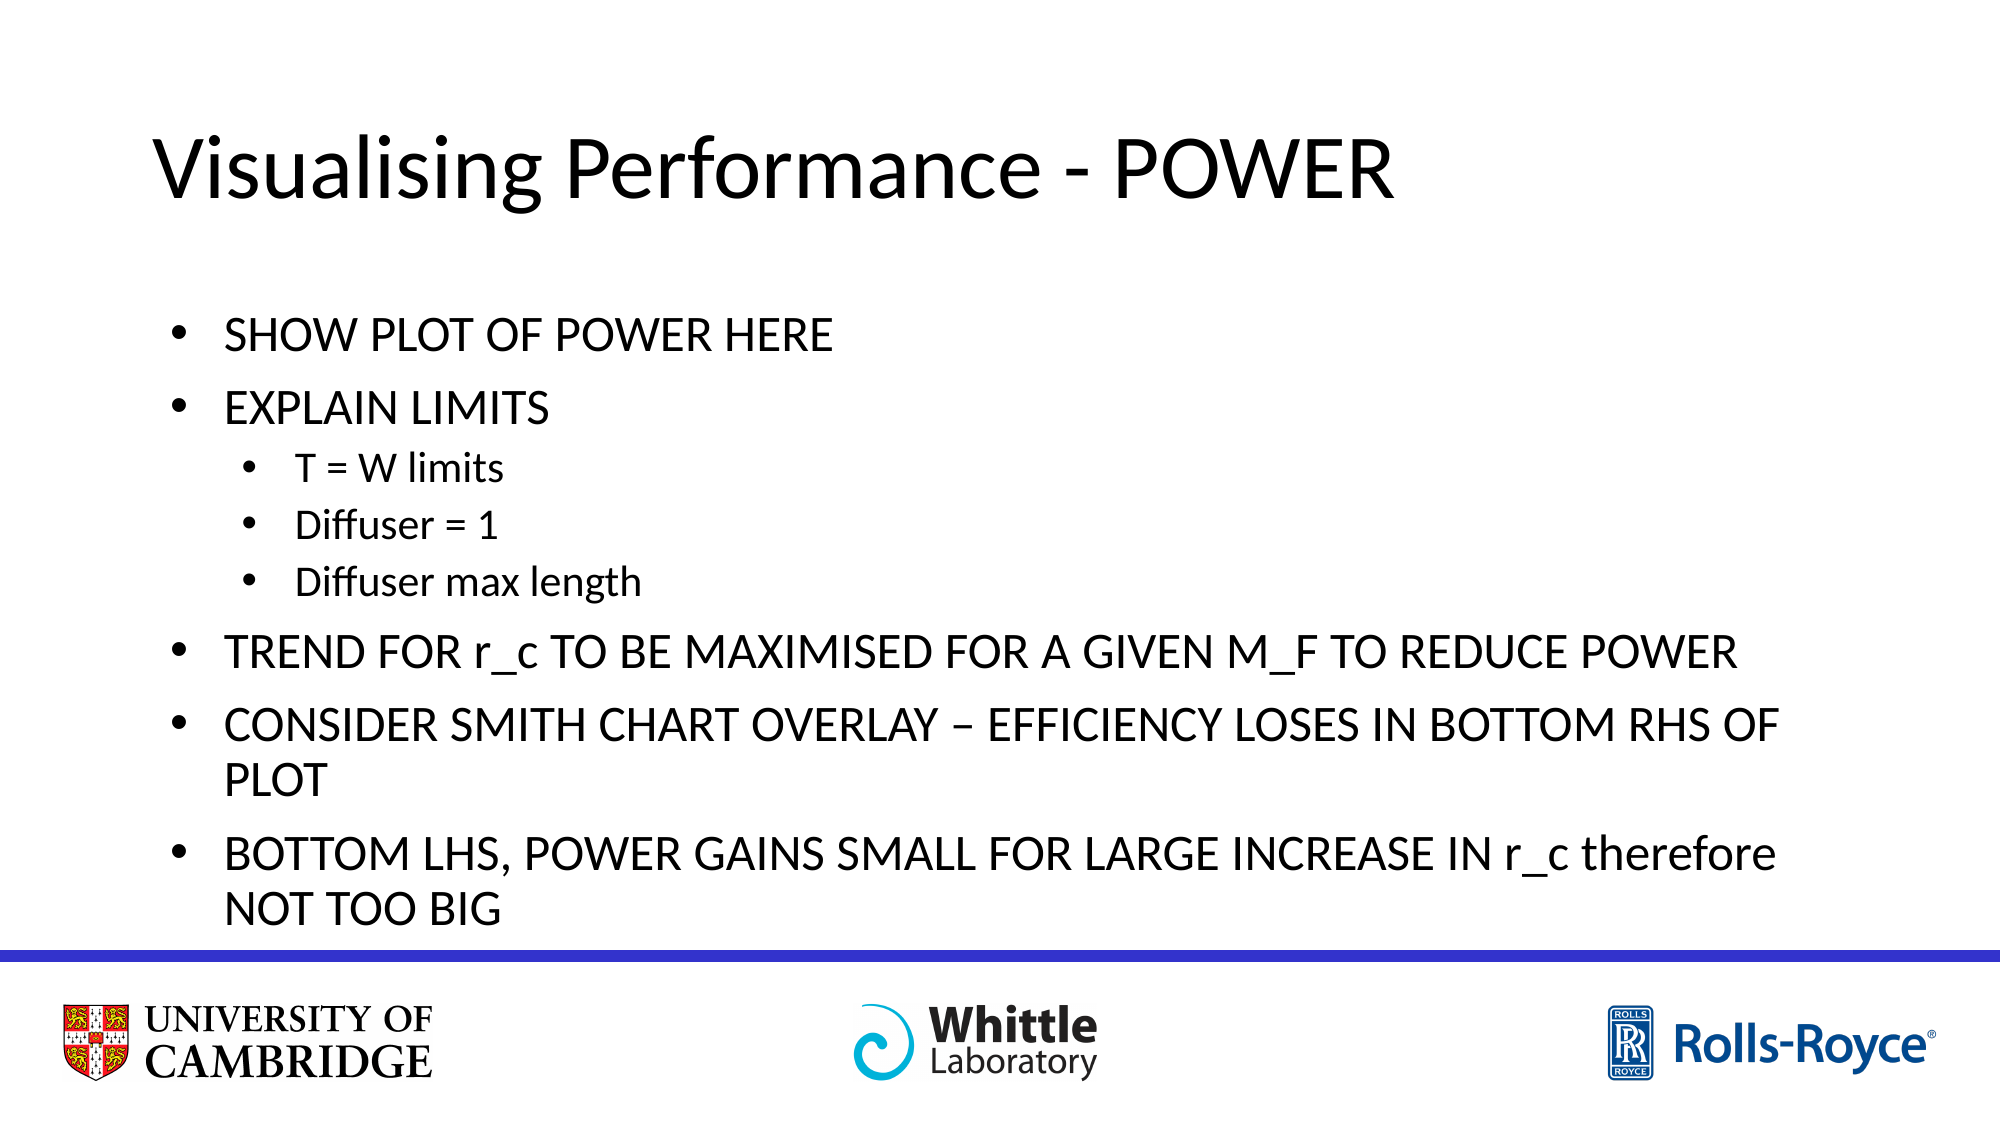

# Visualising Performance - POWER
SHOW PLOT OF POWER HERE
EXPLAIN LIMITS
T = W limits
Diffuser = 1
Diffuser max length
TREND FOR r_c TO BE MAXIMISED FOR A GIVEN M_F TO REDUCE POWER
CONSIDER SMITH CHART OVERLAY – EFFICIENCY LOSES IN BOTTOM RHS OF PLOT
BOTTOM LHS, POWER GAINS SMALL FOR LARGE INCREASE IN r_c therefore NOT TOO BIG